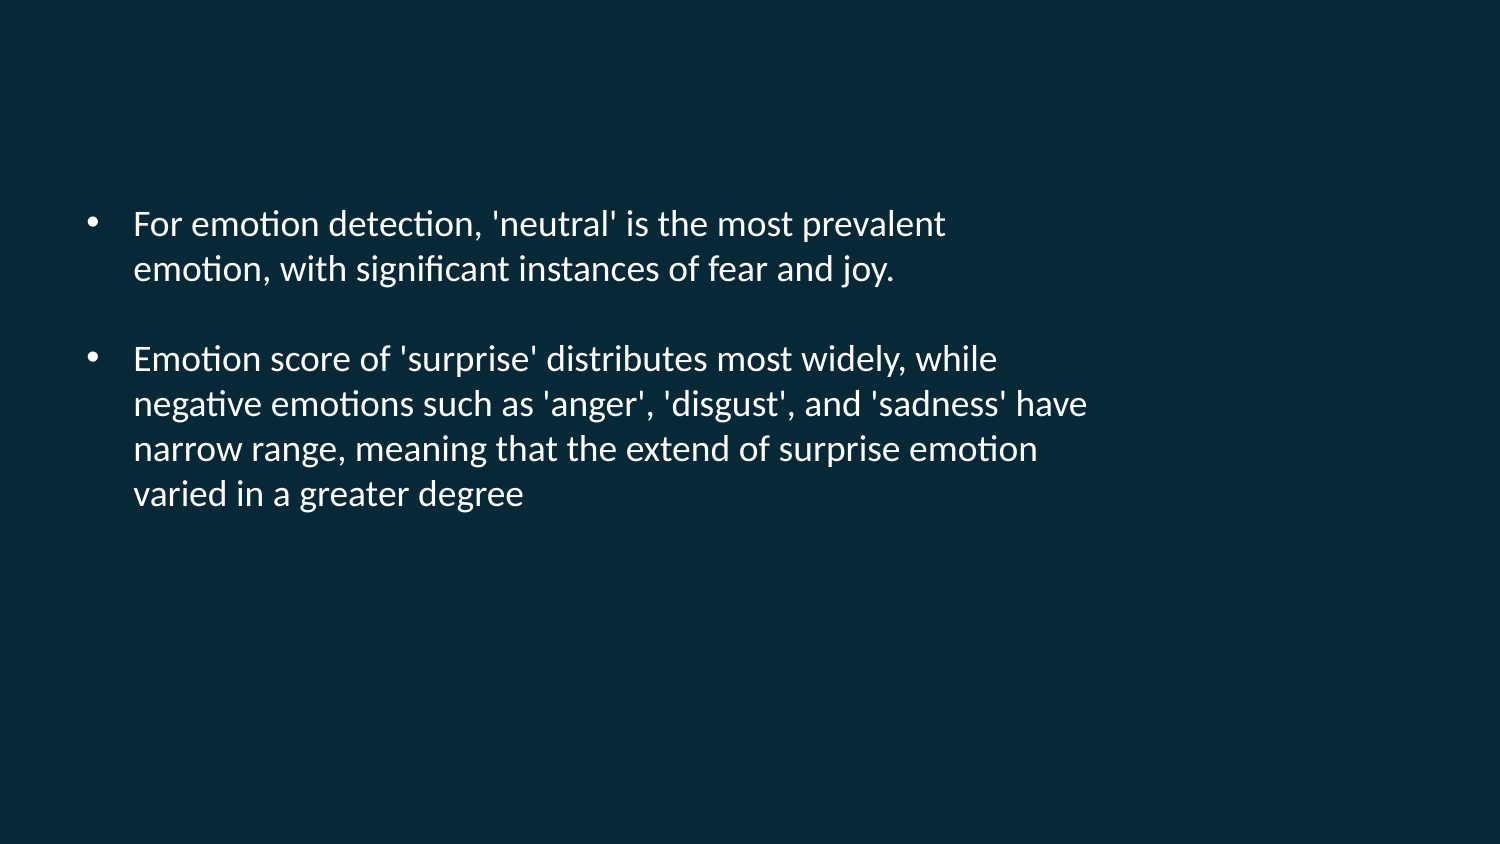

For emotion detection, 'neutral' is the most prevalent emotion, with significant instances of fear and joy.

Emotion score of 'surprise' distributes most widely, while negative emotions such as 'anger', 'disgust', and 'sadness' have narrow range, meaning that the extend of surprise emotion varied in a greater degree